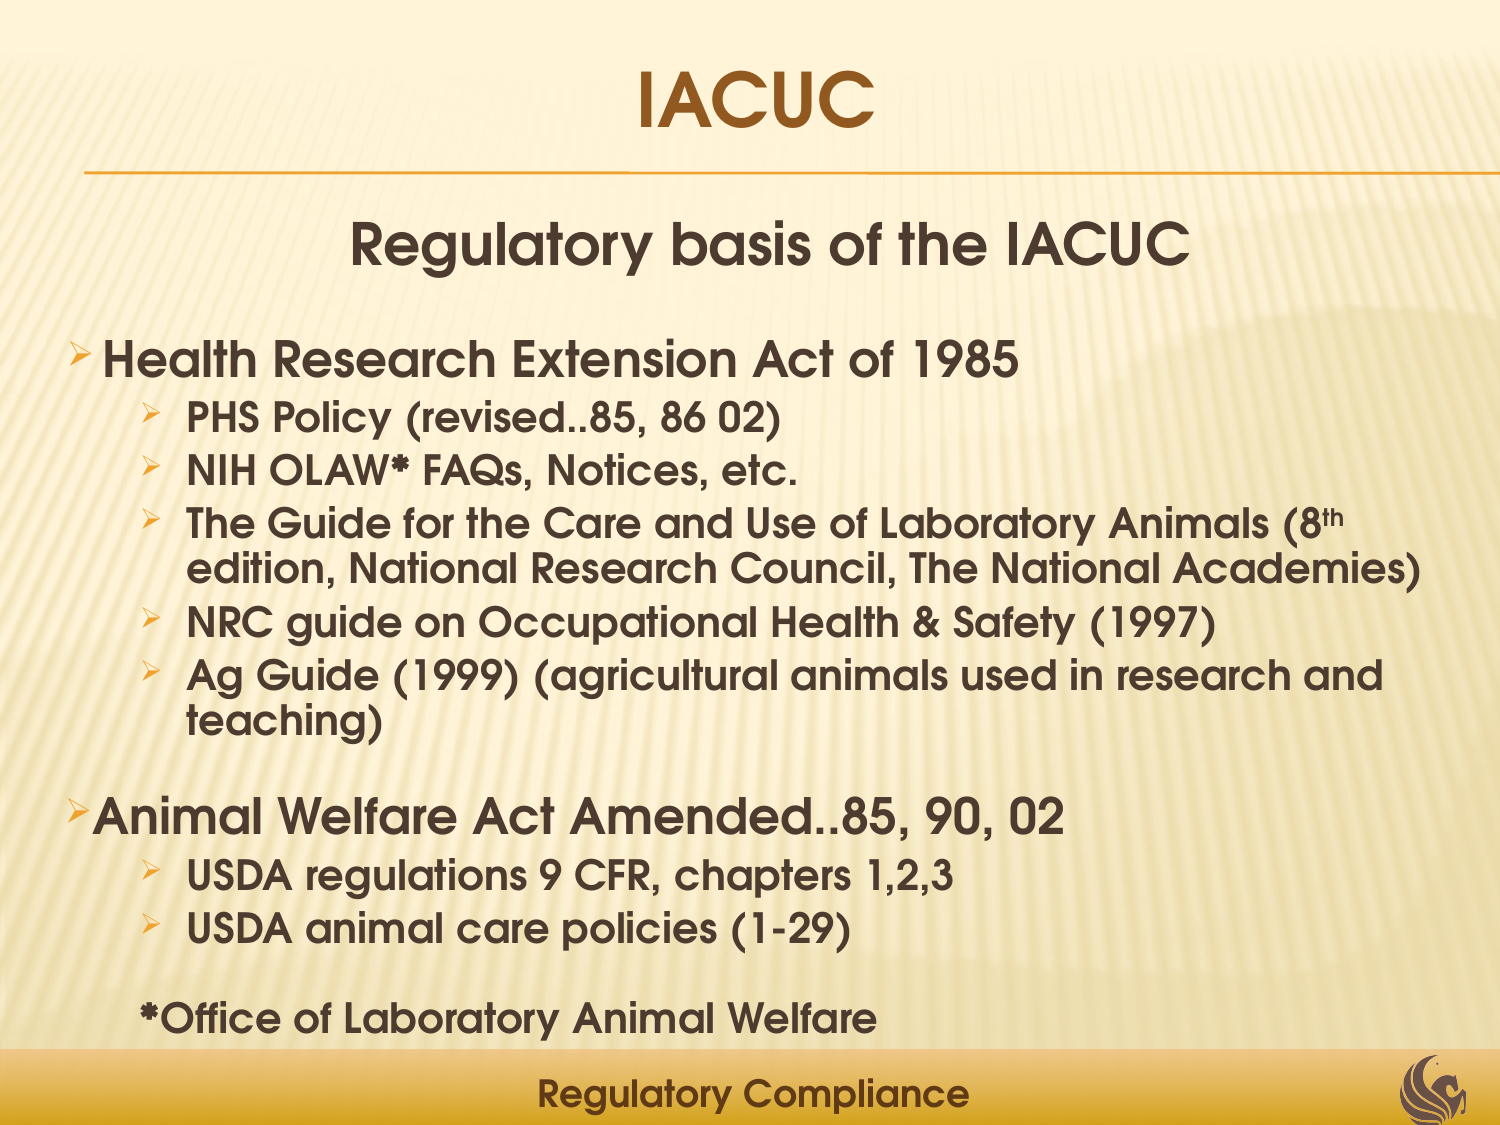

IACUC
Regulatory basis of the IACUC

Health Research Extension Act of 1985
PHS Policy (revised..85, 86 02)
NIH OLAW* FAQs, Notices, etc.
The Guide for the Care and Use of Laboratory Animals (8th edition, National Research Council, The National Academies)
NRC guide on Occupational Health & Safety (1997)
Ag Guide (1999) (agricultural animals used in research and teaching)

Animal Welfare Act Amended..85, 90, 02
USDA regulations 9 CFR, chapters 1,2,3
USDA animal care policies (1-29)

*Office of Laboratory Animal Welfare
Regulatory Compliance